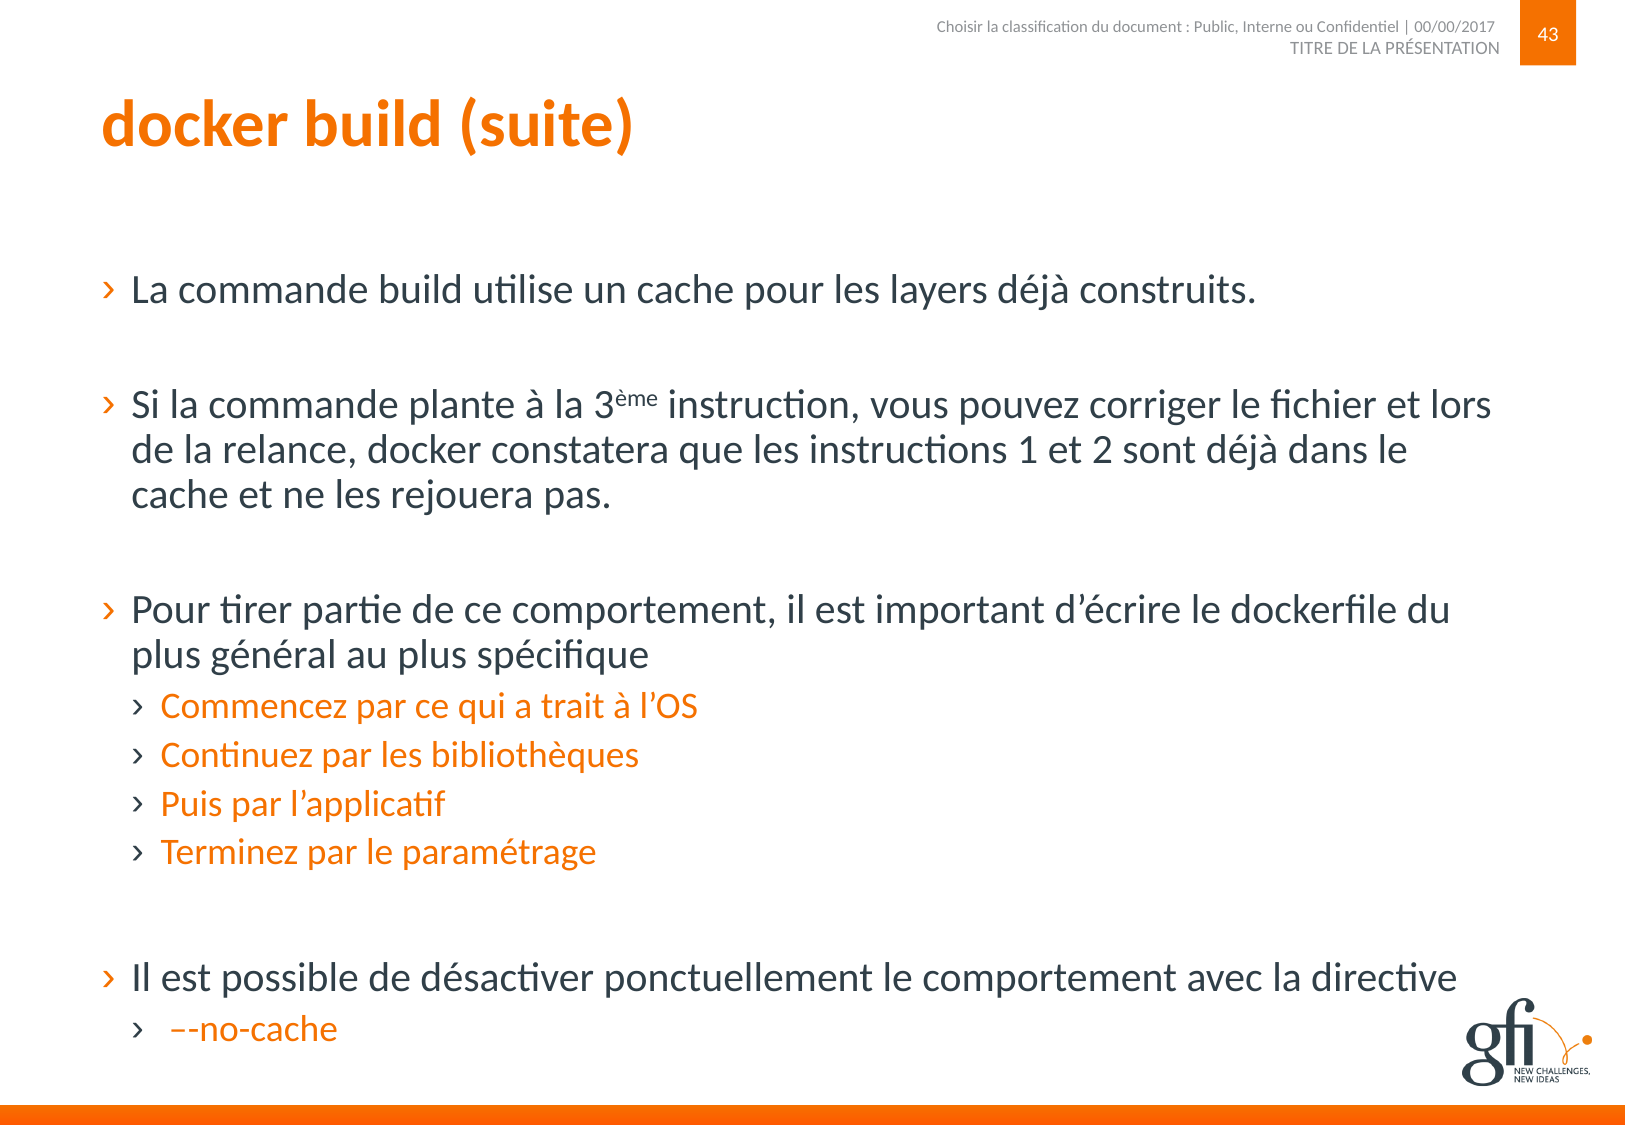

43
TITRE DE LA PRÉSENTATION
Choisir la classification du document : Public, Interne ou Confidentiel | 00/00/2017
# docker build (suite)

La commande build utilise un cache pour les layers déjà construits.

Si la commande plante à la 3ème instruction, vous pouvez corriger le fichier et lors de la relance, docker constatera que les instructions 1 et 2 sont déjà dans le cache et ne les rejouera pas.

Pour tirer partie de ce comportement, il est important d’écrire le dockerfile du plus général au plus spécifique
Commencez par ce qui a trait à l’OS
Continuez par les bibliothèques
Puis par l’applicatif
Terminez par le paramétrage

Il est possible de désactiver ponctuellement le comportement avec la directive
 –-no-cache